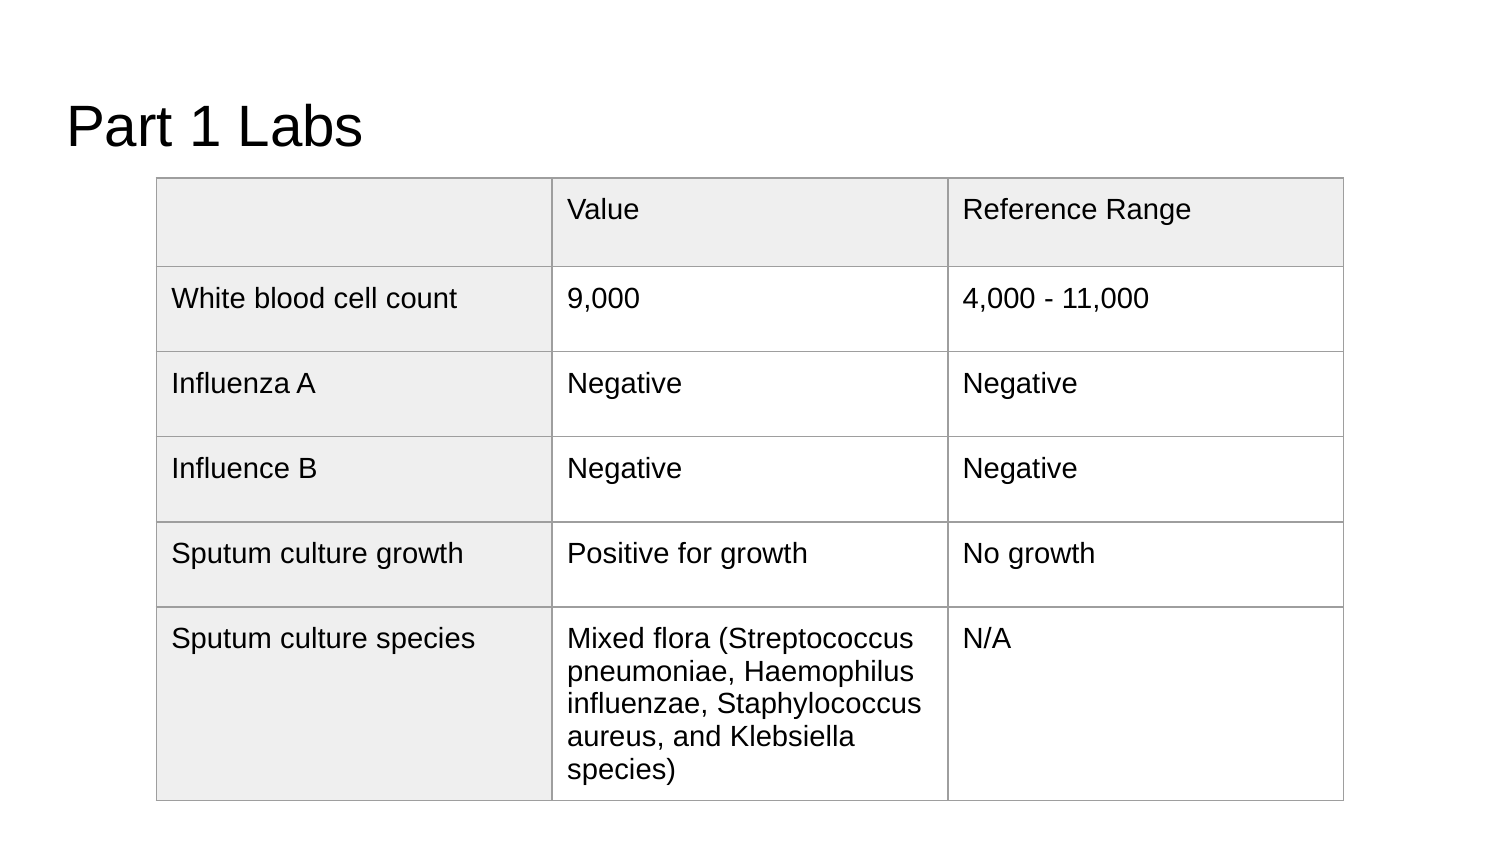

# Part 1 Labs
|  | Value | Reference Range |
| --- | --- | --- |
| White blood cell count | 9,000 | 4,000 - 11,000 |
| Influenza A | Negative | Negative |
| Influence B | Negative | Negative |
| Sputum culture growth | Positive for growth | No growth |
| Sputum culture species | Mixed flora (Streptococcus pneumoniae, Haemophilus influenzae, Staphylococcus aureus, and Klebsiella species) | N/A |